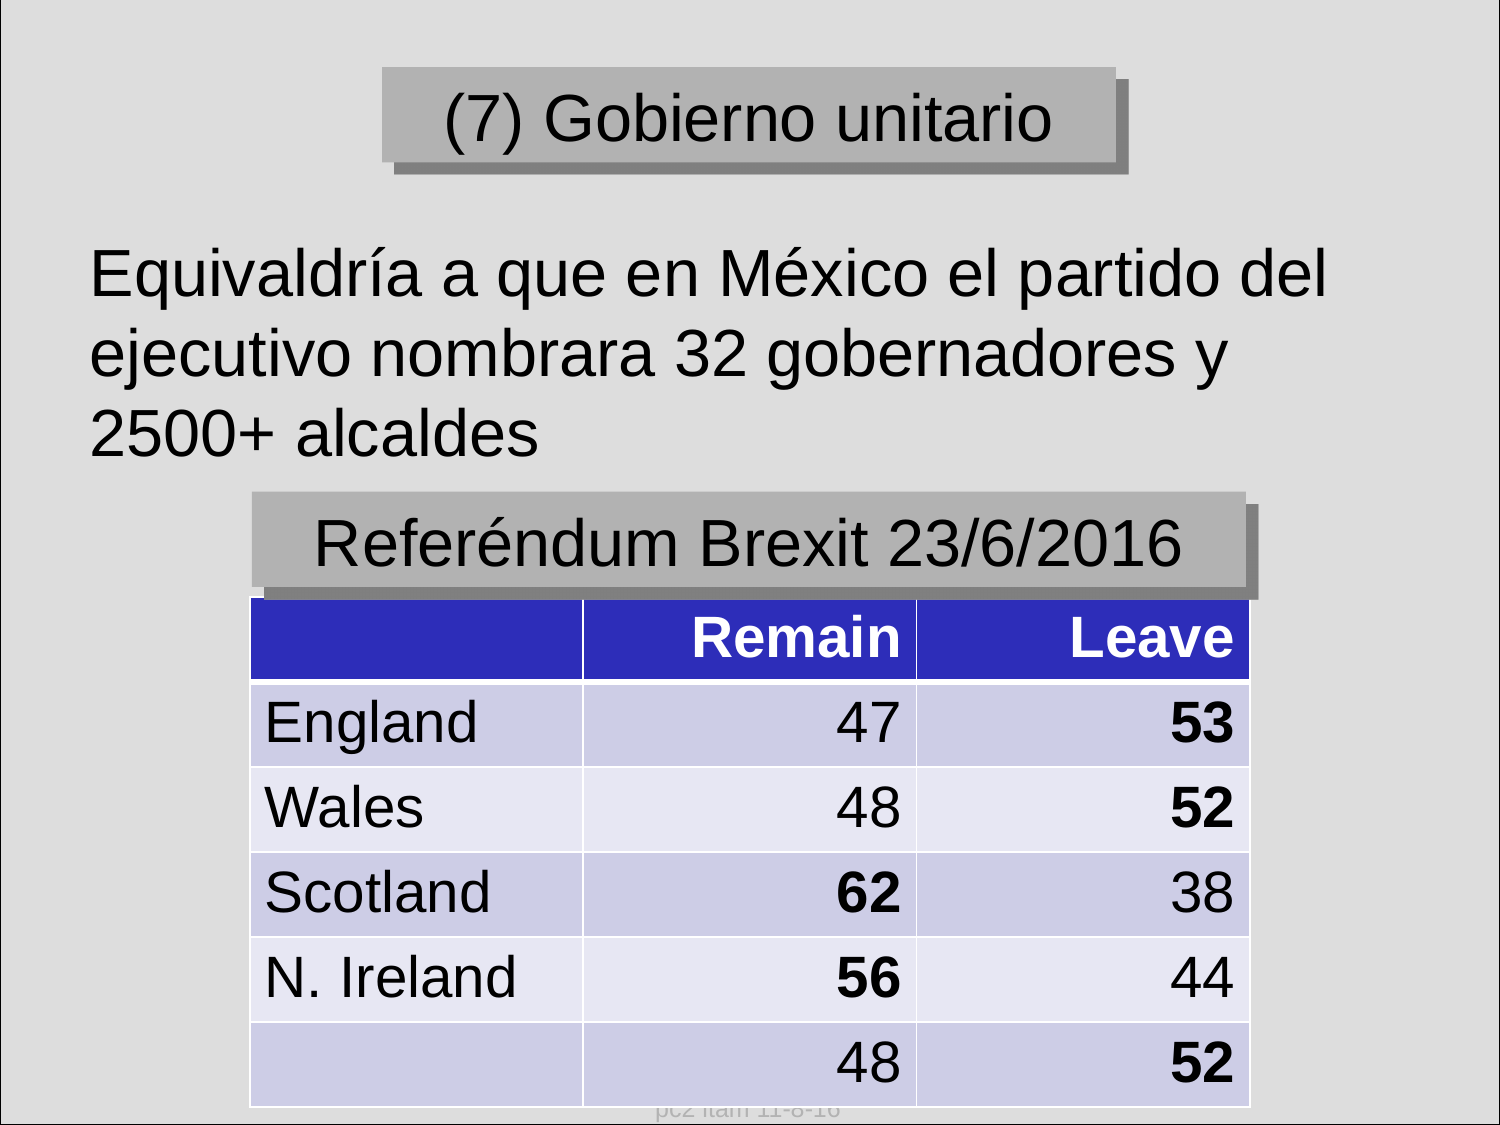

(7) Gobierno unitario
Equivaldría a que en México el partido del ejecutivo nombrara 32 gobernadores y 2500+ alcaldes
Referéndum Brexit 23/6/2016
|  | Remain | Leave |
| --- | --- | --- |
| England | 47 | 53 |
| Wales | 48 | 52 |
| Scotland | 62 | 38 |
| N. Ireland | 56 | 44 |
|  | 48 | 52 |